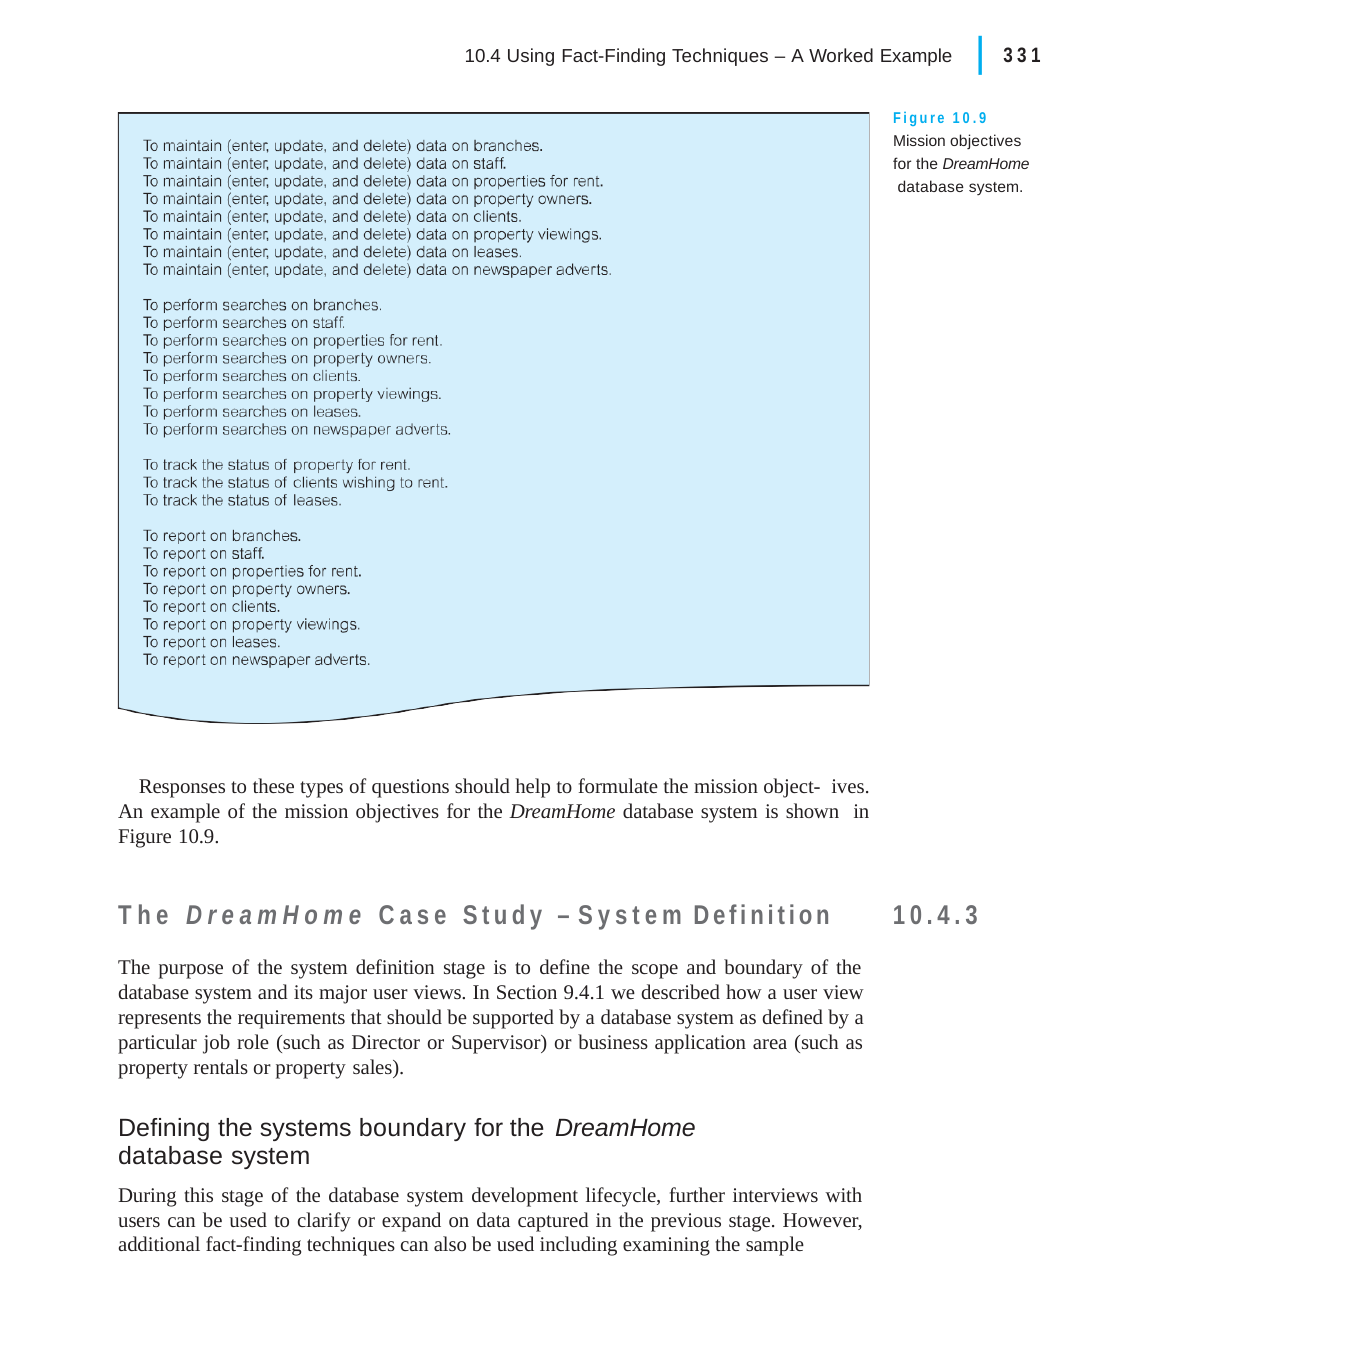

|
10.4 Using Fact-Finding Techniques – A Worked Example	331
Figure 10.9  Mission objectives  for the DreamHome  database system.

Responses to these types of questions should help to formulate the mission object-  ives. An example of the mission objectives for the DreamHome database system is shown  in Figure 10.9.
The DreamHome Case Study – System Definition
The purpose of the system definition stage is to define the scope and boundary of the  database system and its major user views. In Section 9.4.1 we described how a user view  represents the requirements that should be supported by a database system as defined by a  particular job role (such as Director or Supervisor) or business application area (such as  property rentals or property sales).
10.4.3
Defining the systems boundary for the DreamHome
database system
During this stage of the database system development lifecycle, further interviews with  users can be used to clarify or expand on data captured in the previous stage. However,  additional fact-finding techniques can also be used including examining the sample